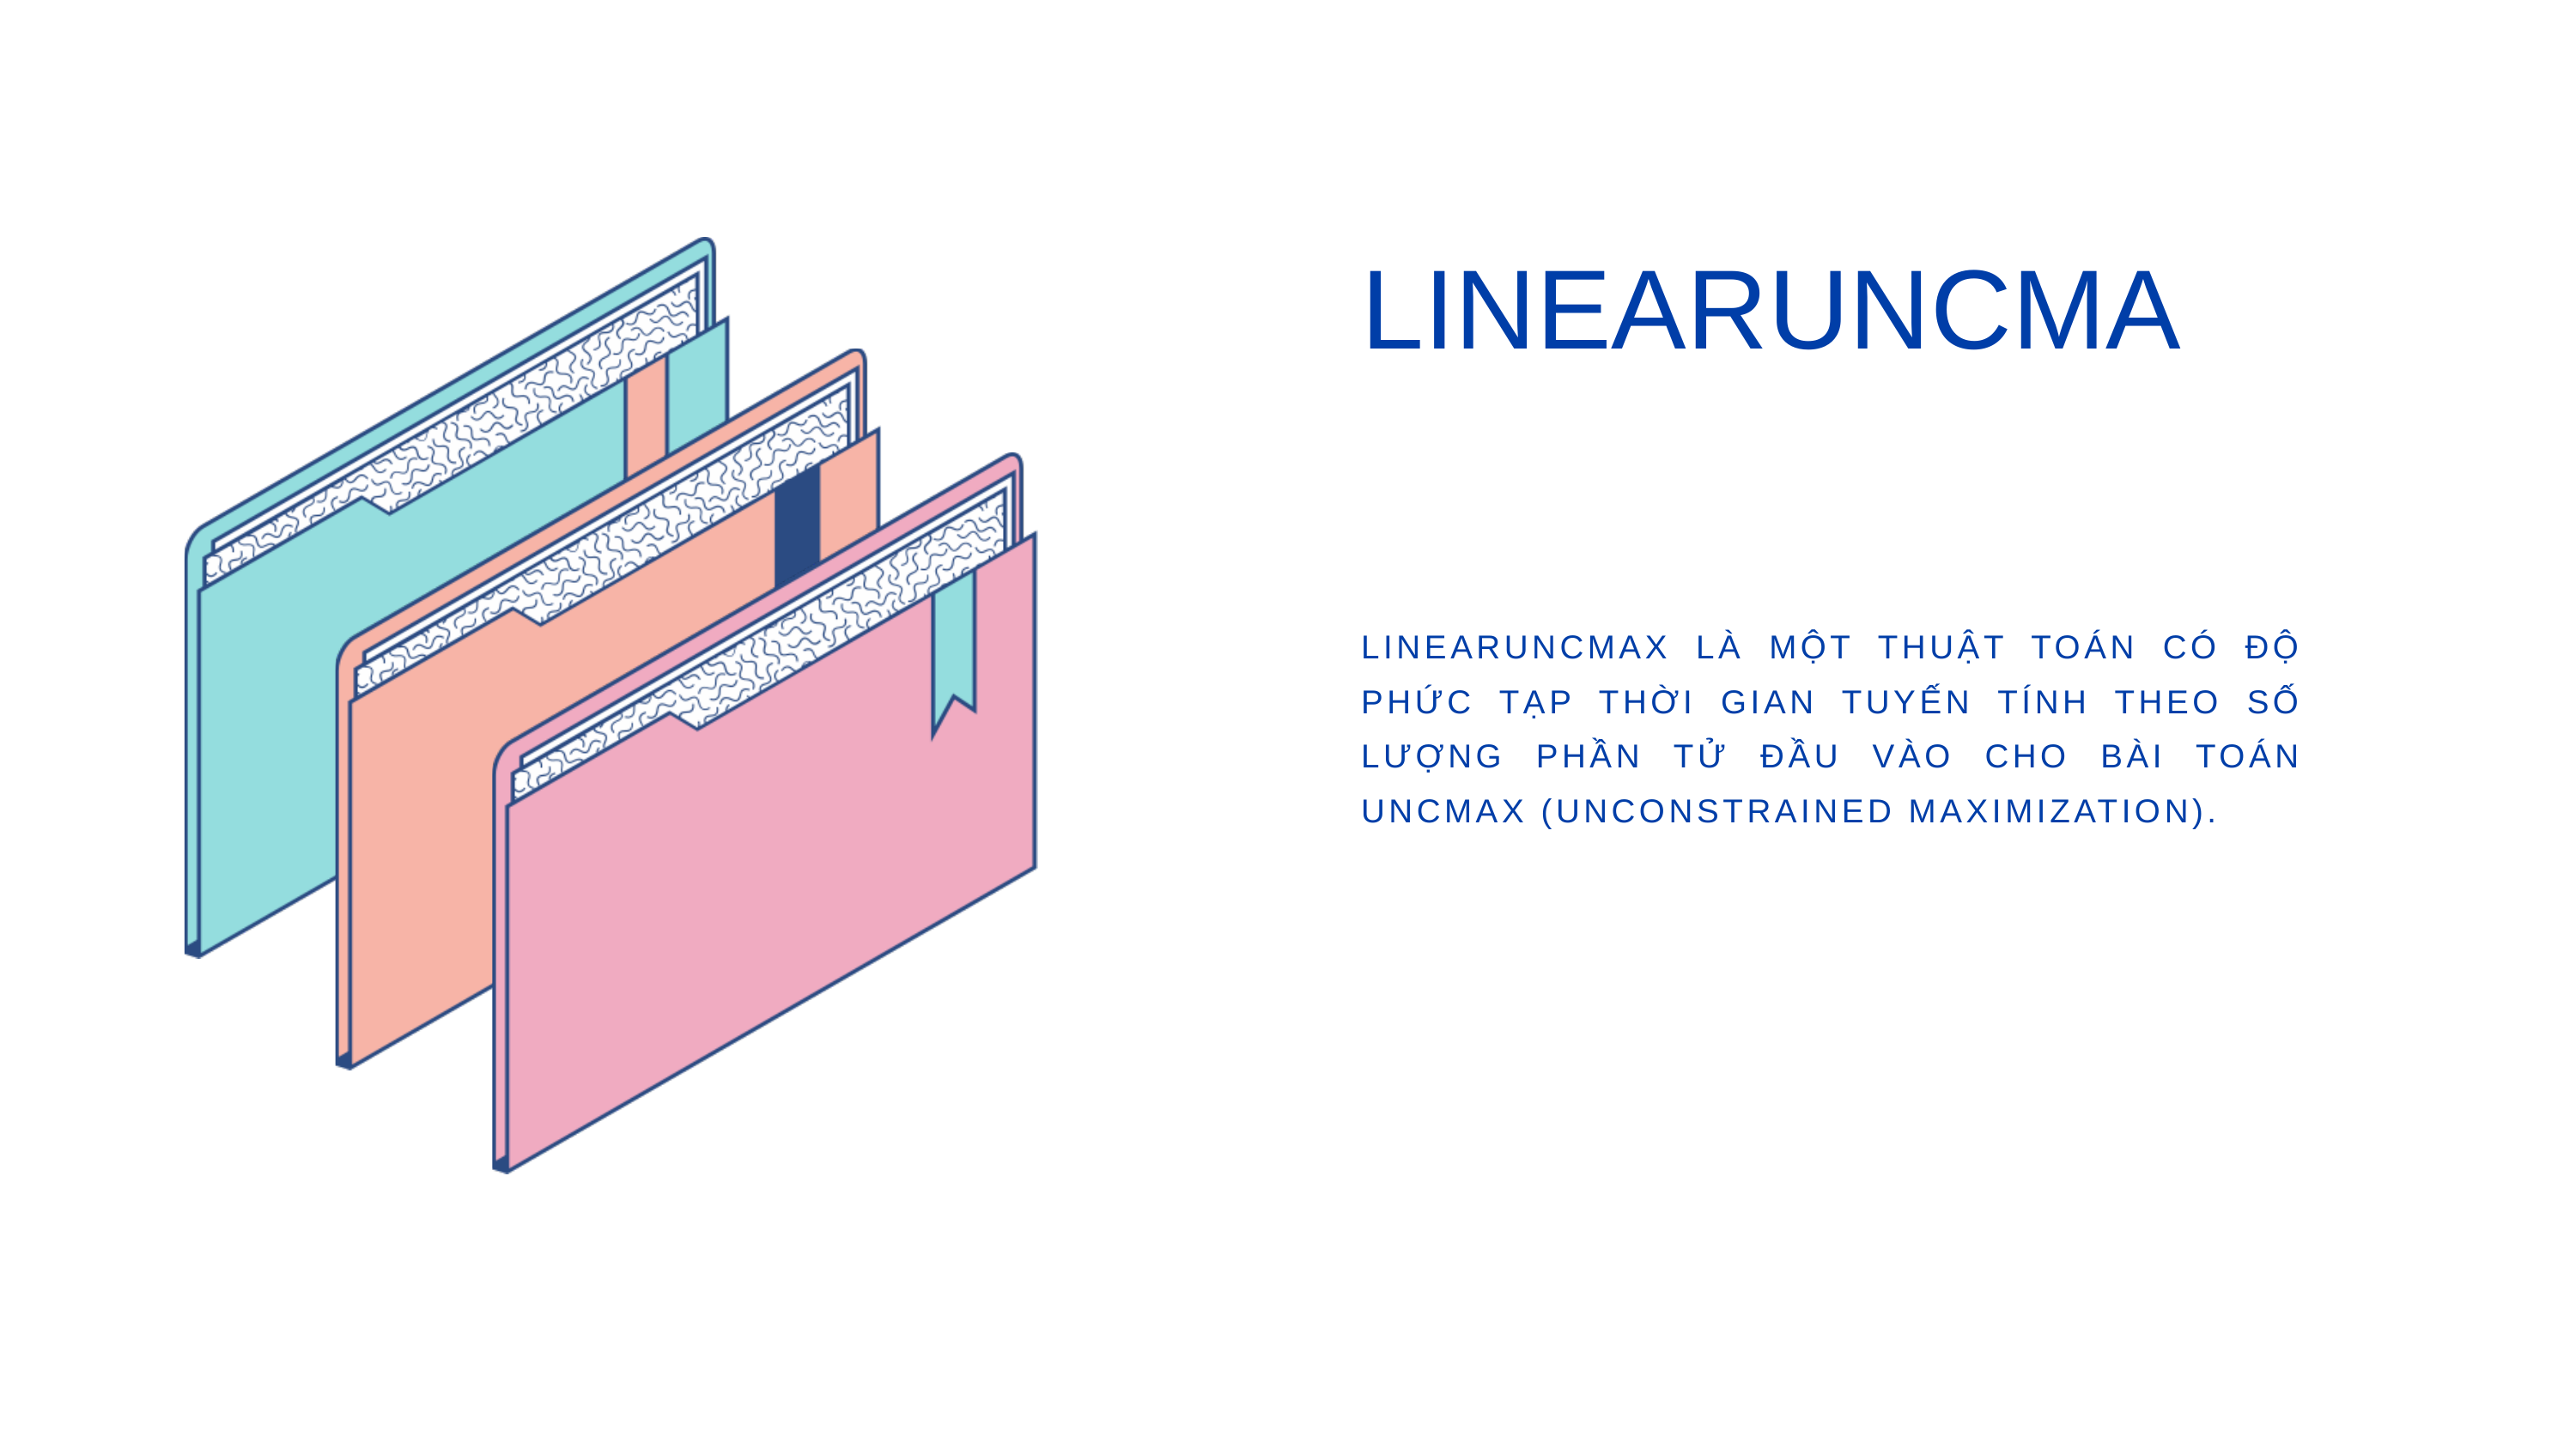

LINEARUNCMA

LINEARUNCMAX LÀ MỘT THUẬT TOÁN CÓ ĐỘ PHỨC TẠP THỜI GIAN TUYẾN TÍNH THEO SỐ LƯỢNG PHẦN TỬ ĐẦU VÀO CHO BÀI TOÁN UNCMAX (UNCONSTRAINED MAXIMIZATION).